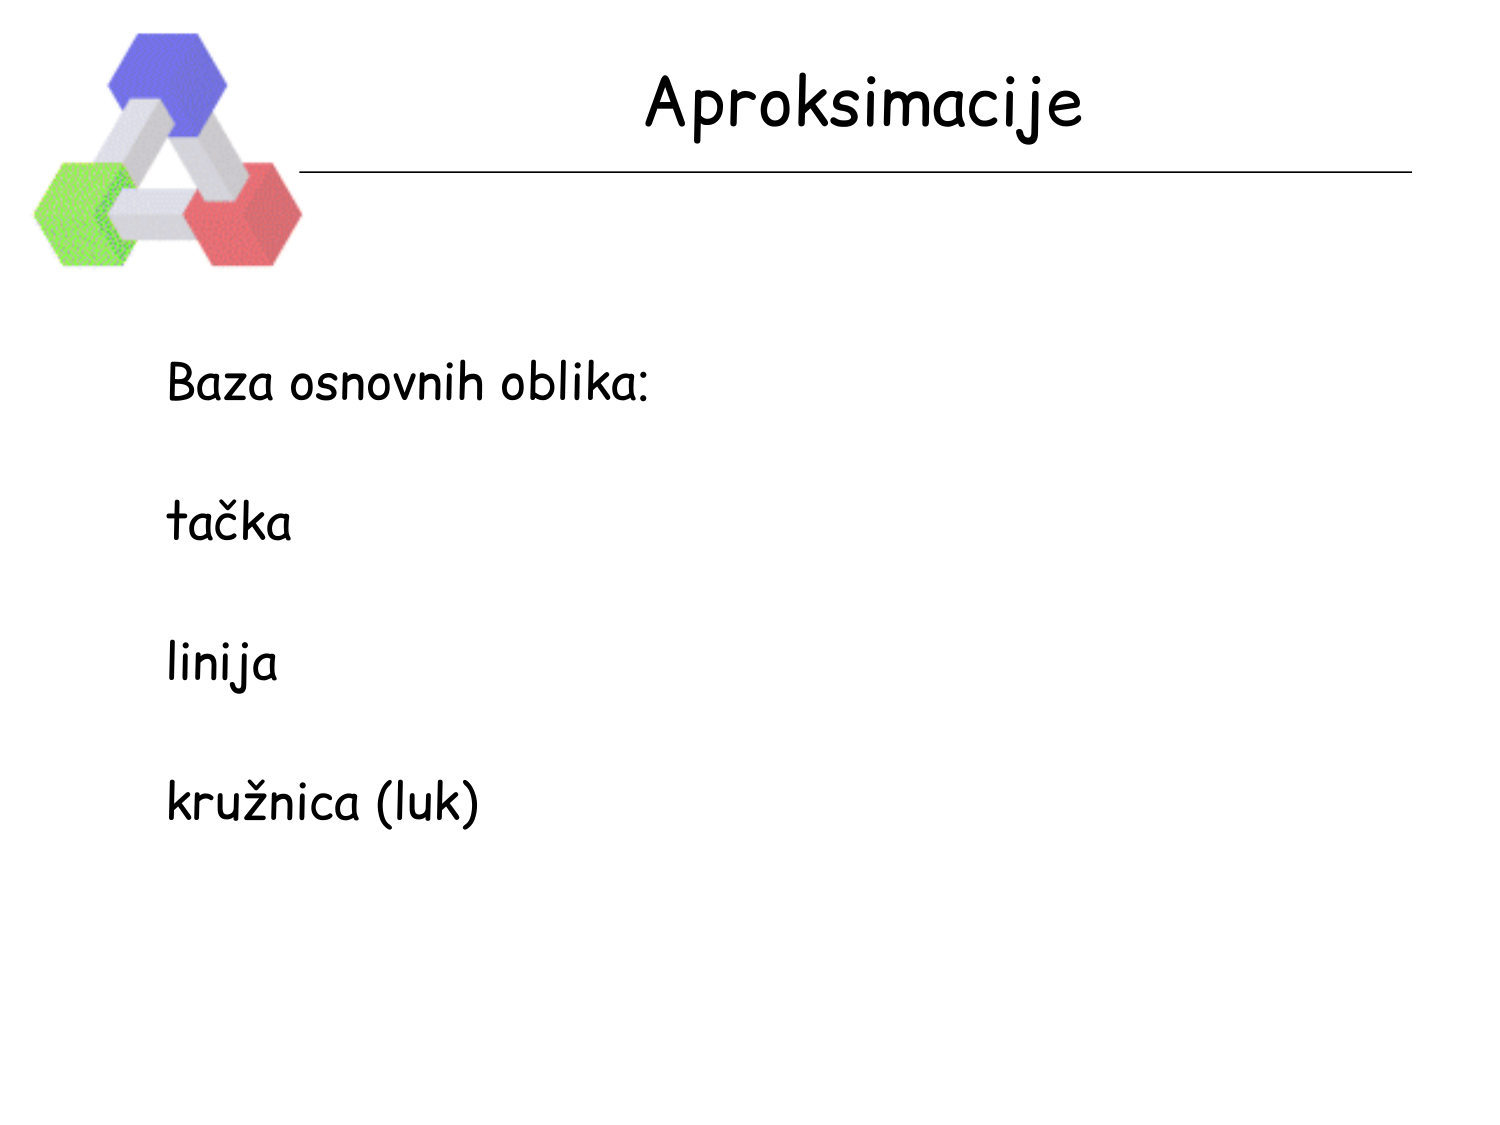

# Aproksimacije

Baza osnovnih oblika:

tačka

linija

kružnica (luk)